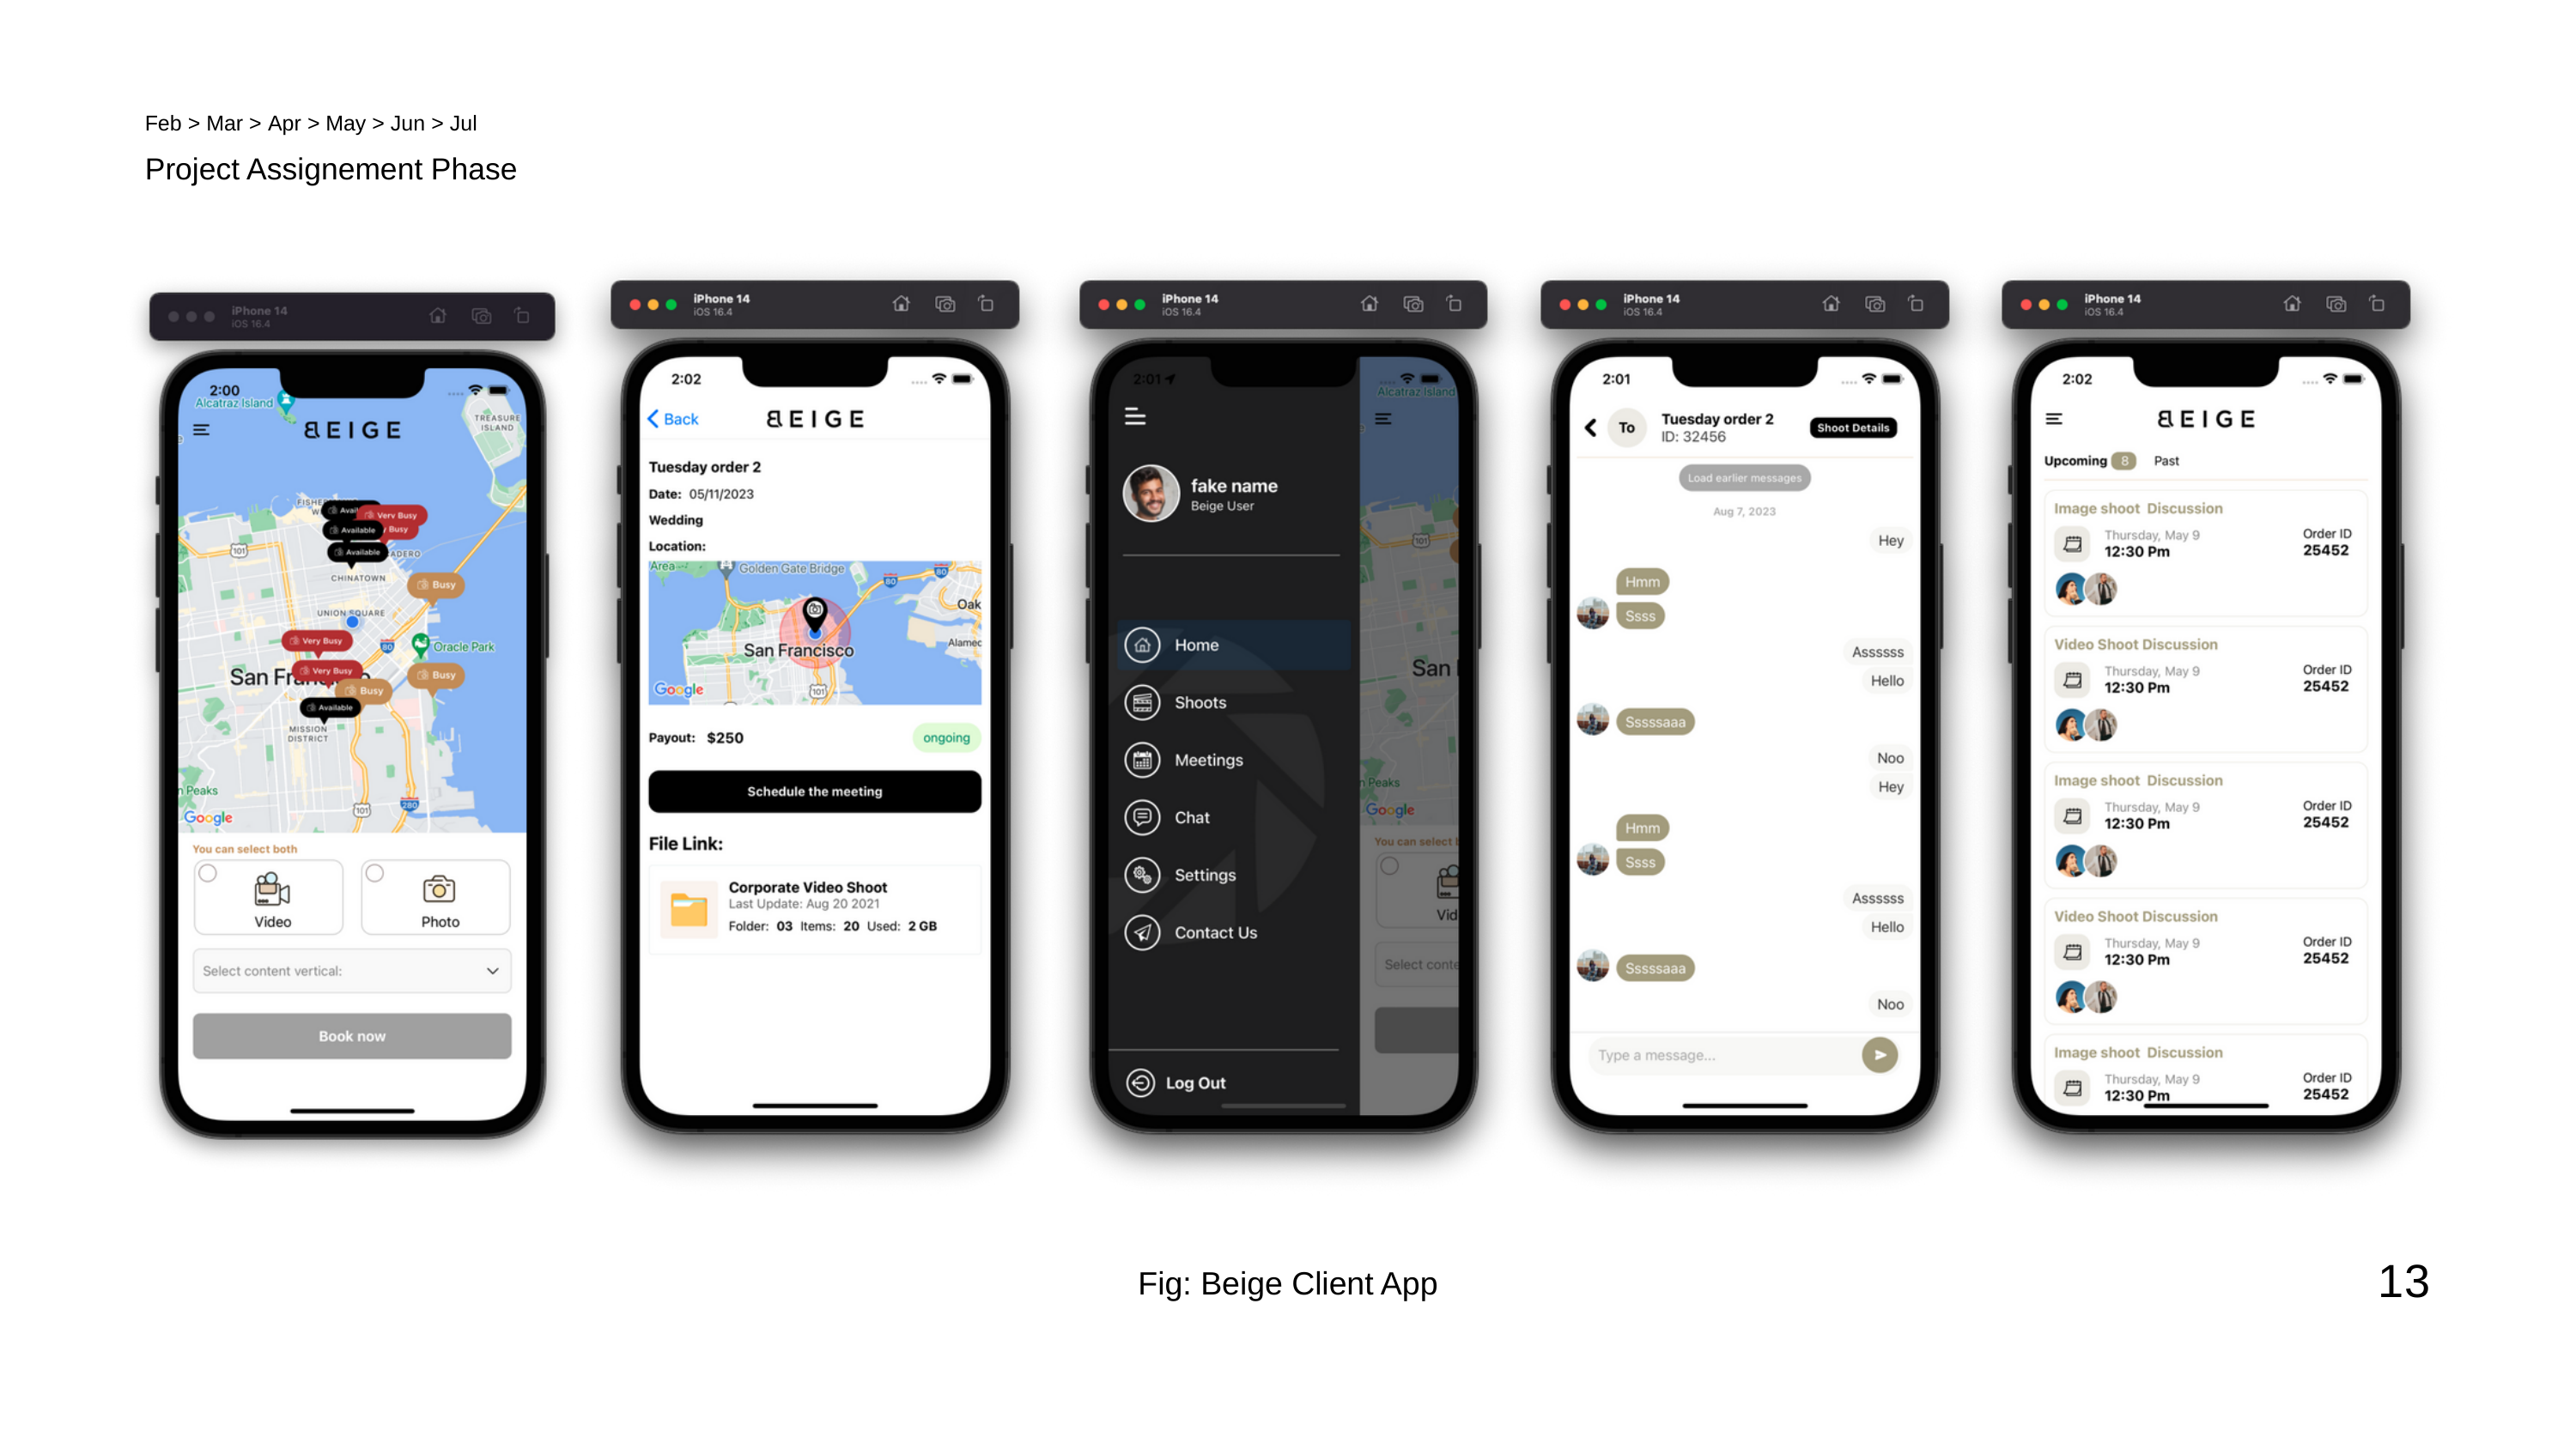

Feb > Mar > Apr > May > Jun > Jul
Project Assignement Phase

13
Fig: Beige Client App